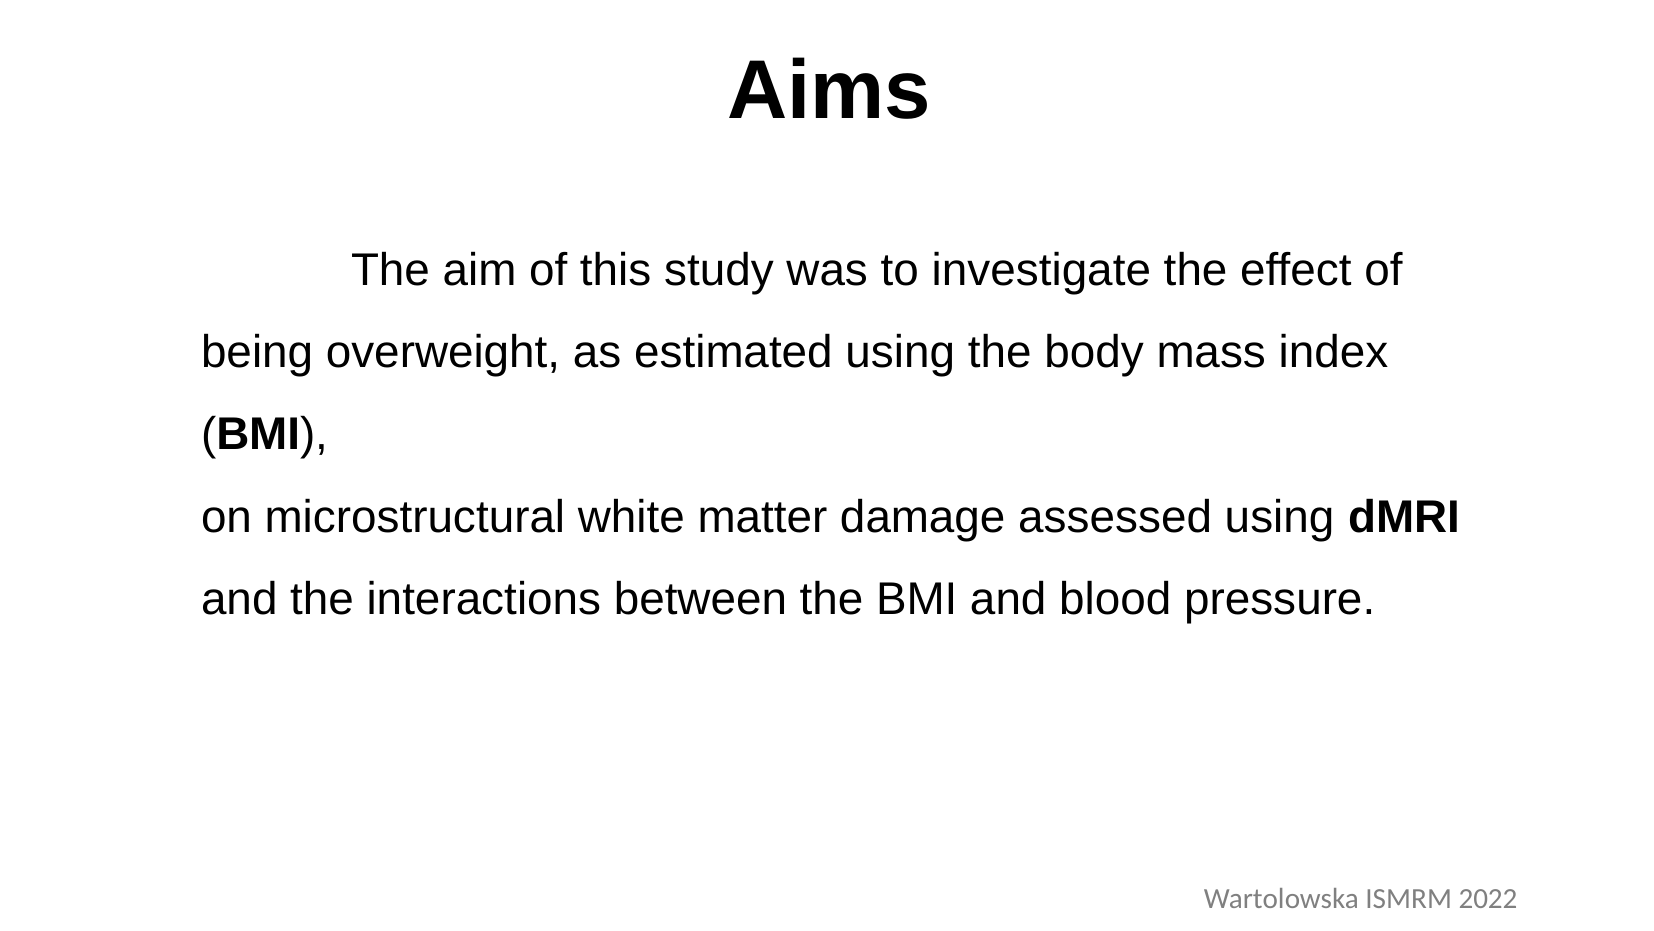

Aims

# The aim of this study was to investigate the effect of being overweight, as estimated using the body mass index (BMI), on microstructural white matter damage assessed using dMRI and the interactions between the BMI and blood pressure.
Wartolowska ISMRM 2022